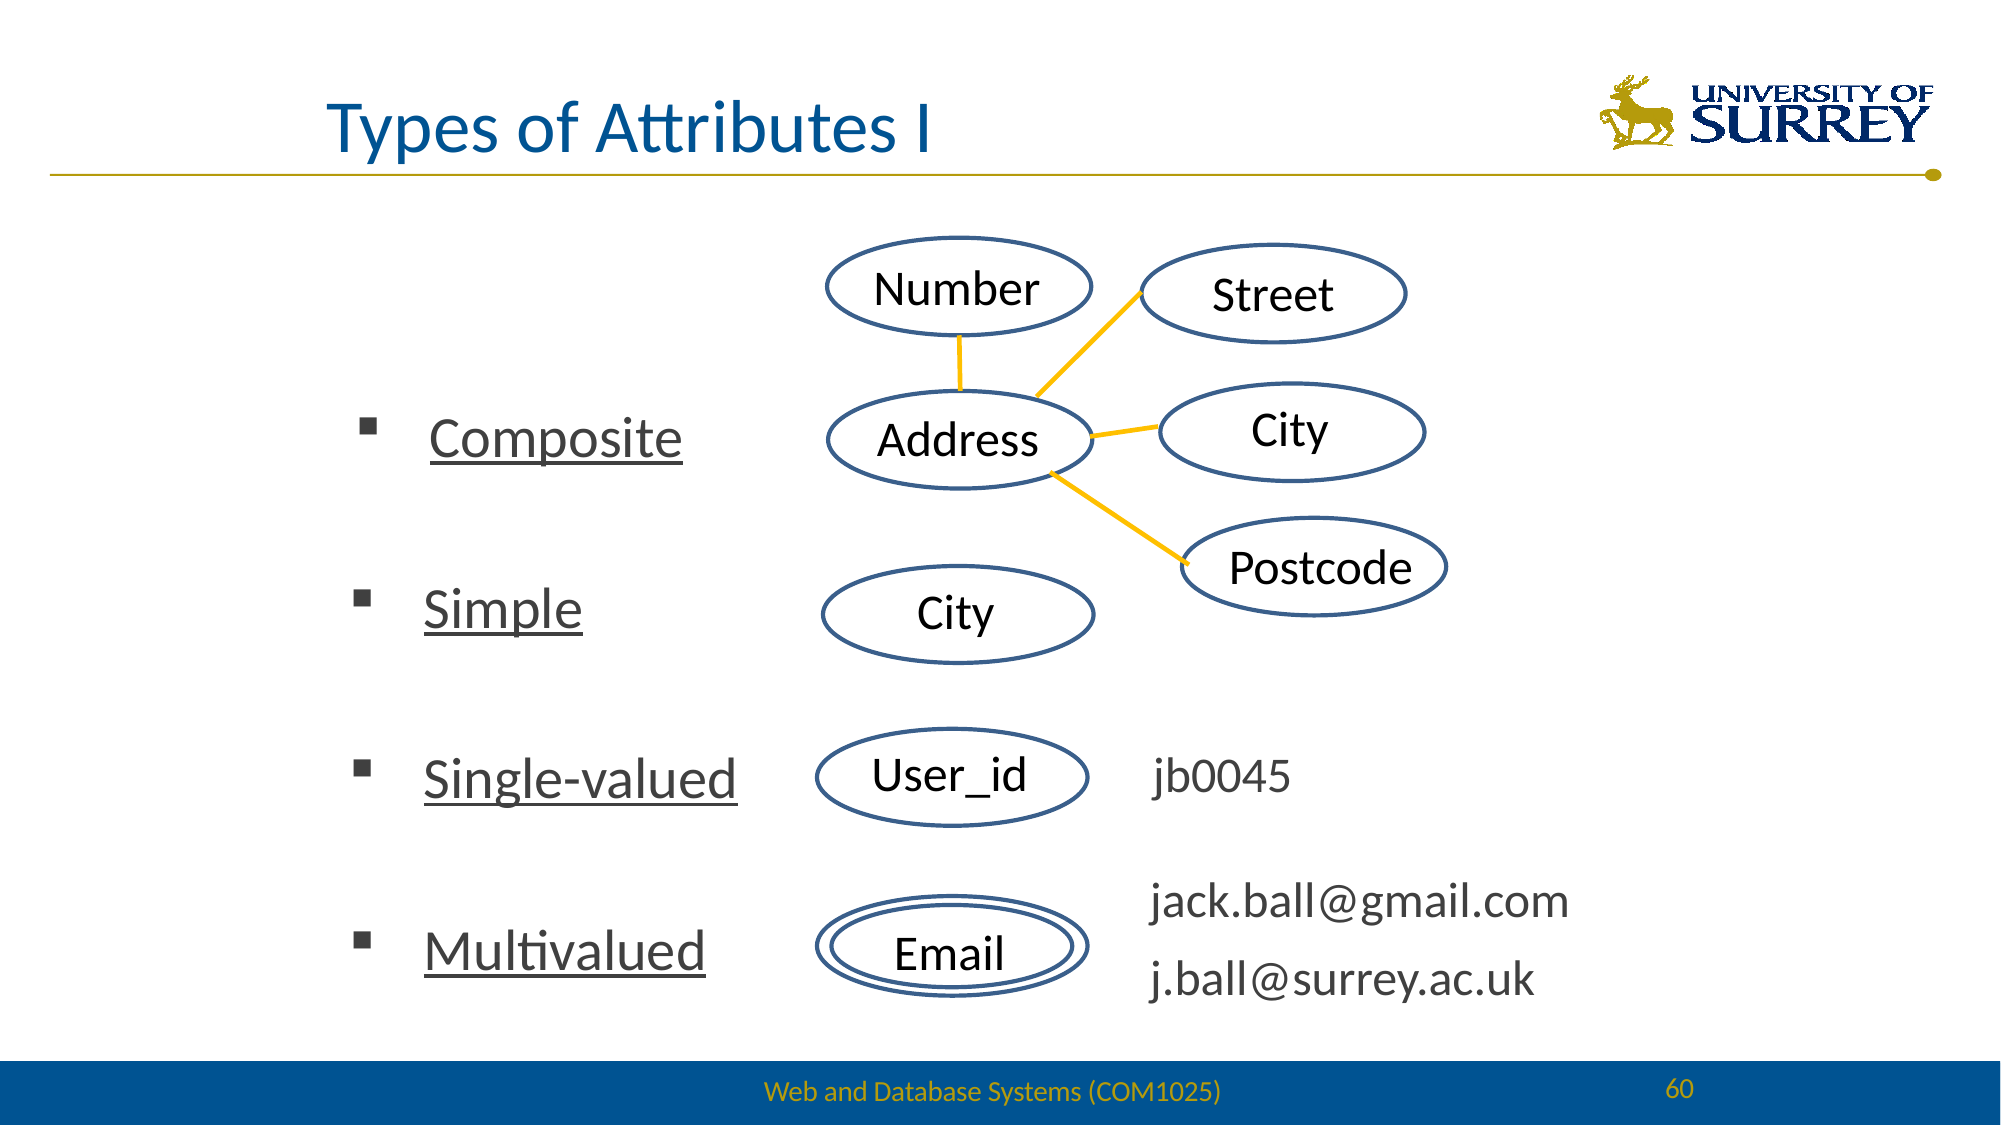

# Types of Attributes I

Number

Street

City

Address

Postcode
Composite
Simple

City
Single-valued
jb0045

User_id
jack.ball@gmail.com
j.ball@surrey.ac.uk
Multivalued

Email

60
Web and Database Systems (COM1025)